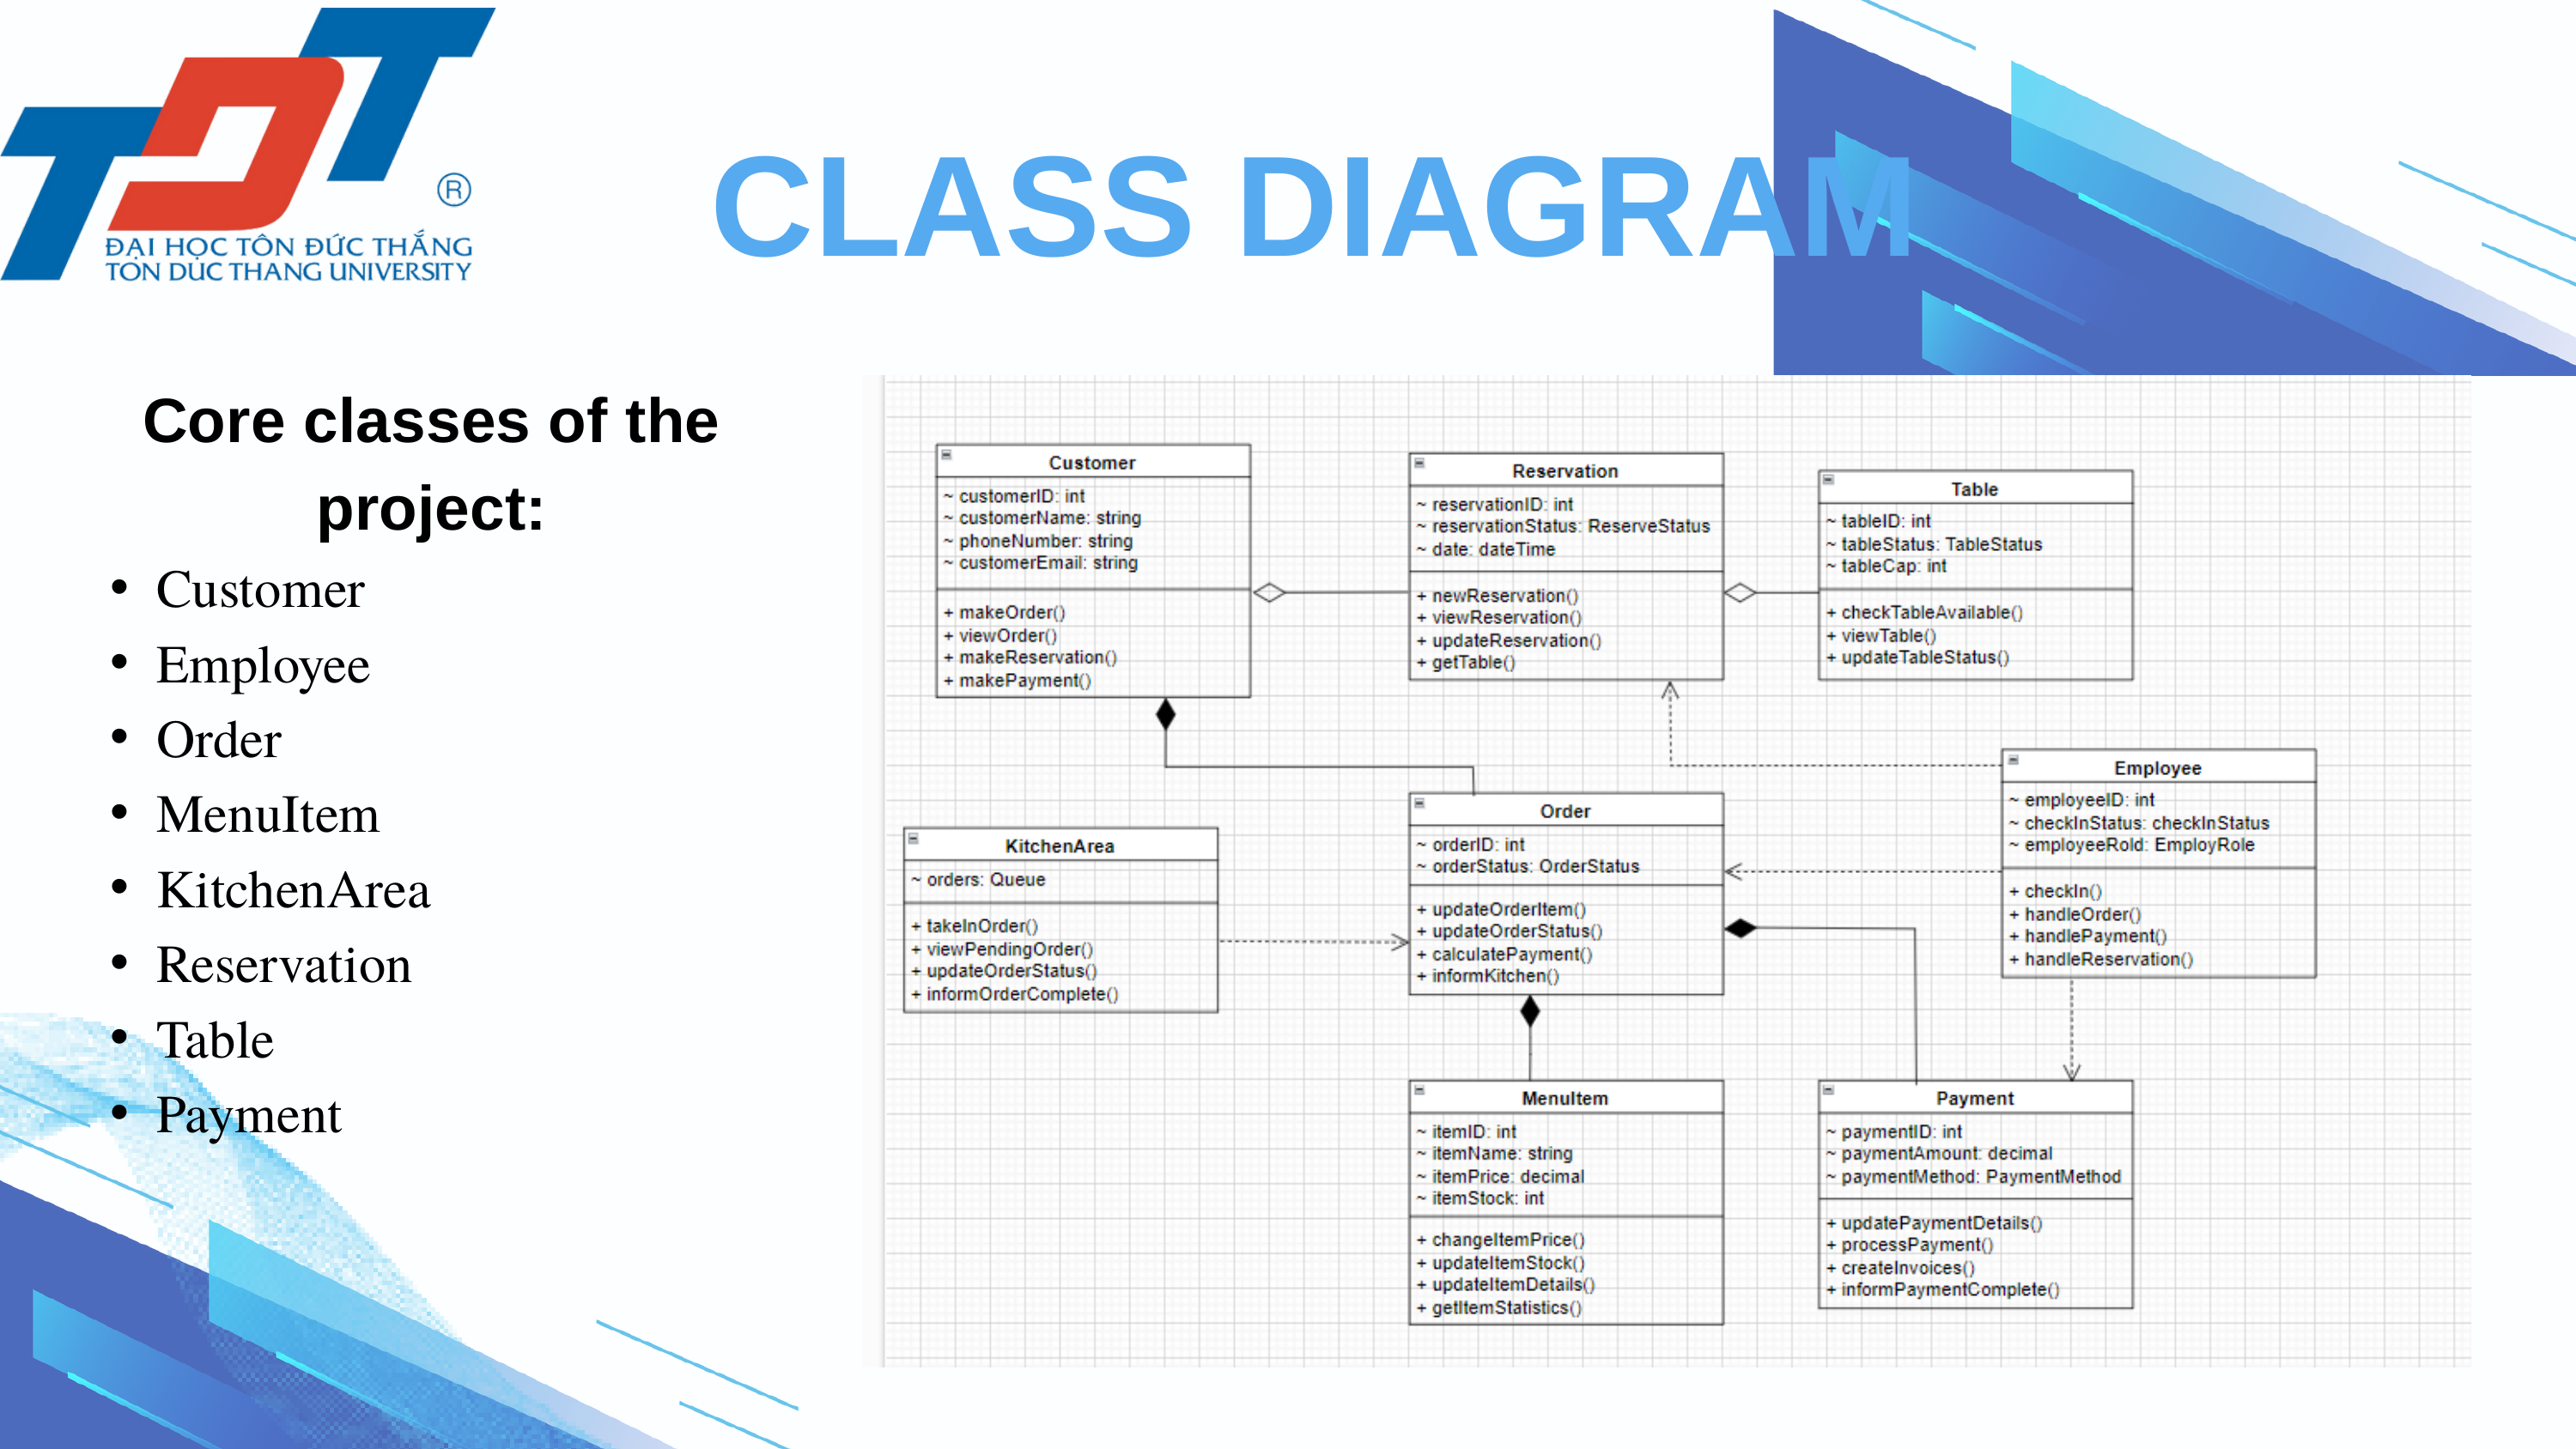

CLASS DIAGRAM
Core classes of the project:
Customer
Employee
Order
MenuItem
KitchenArea
Reservation
Table
Payment